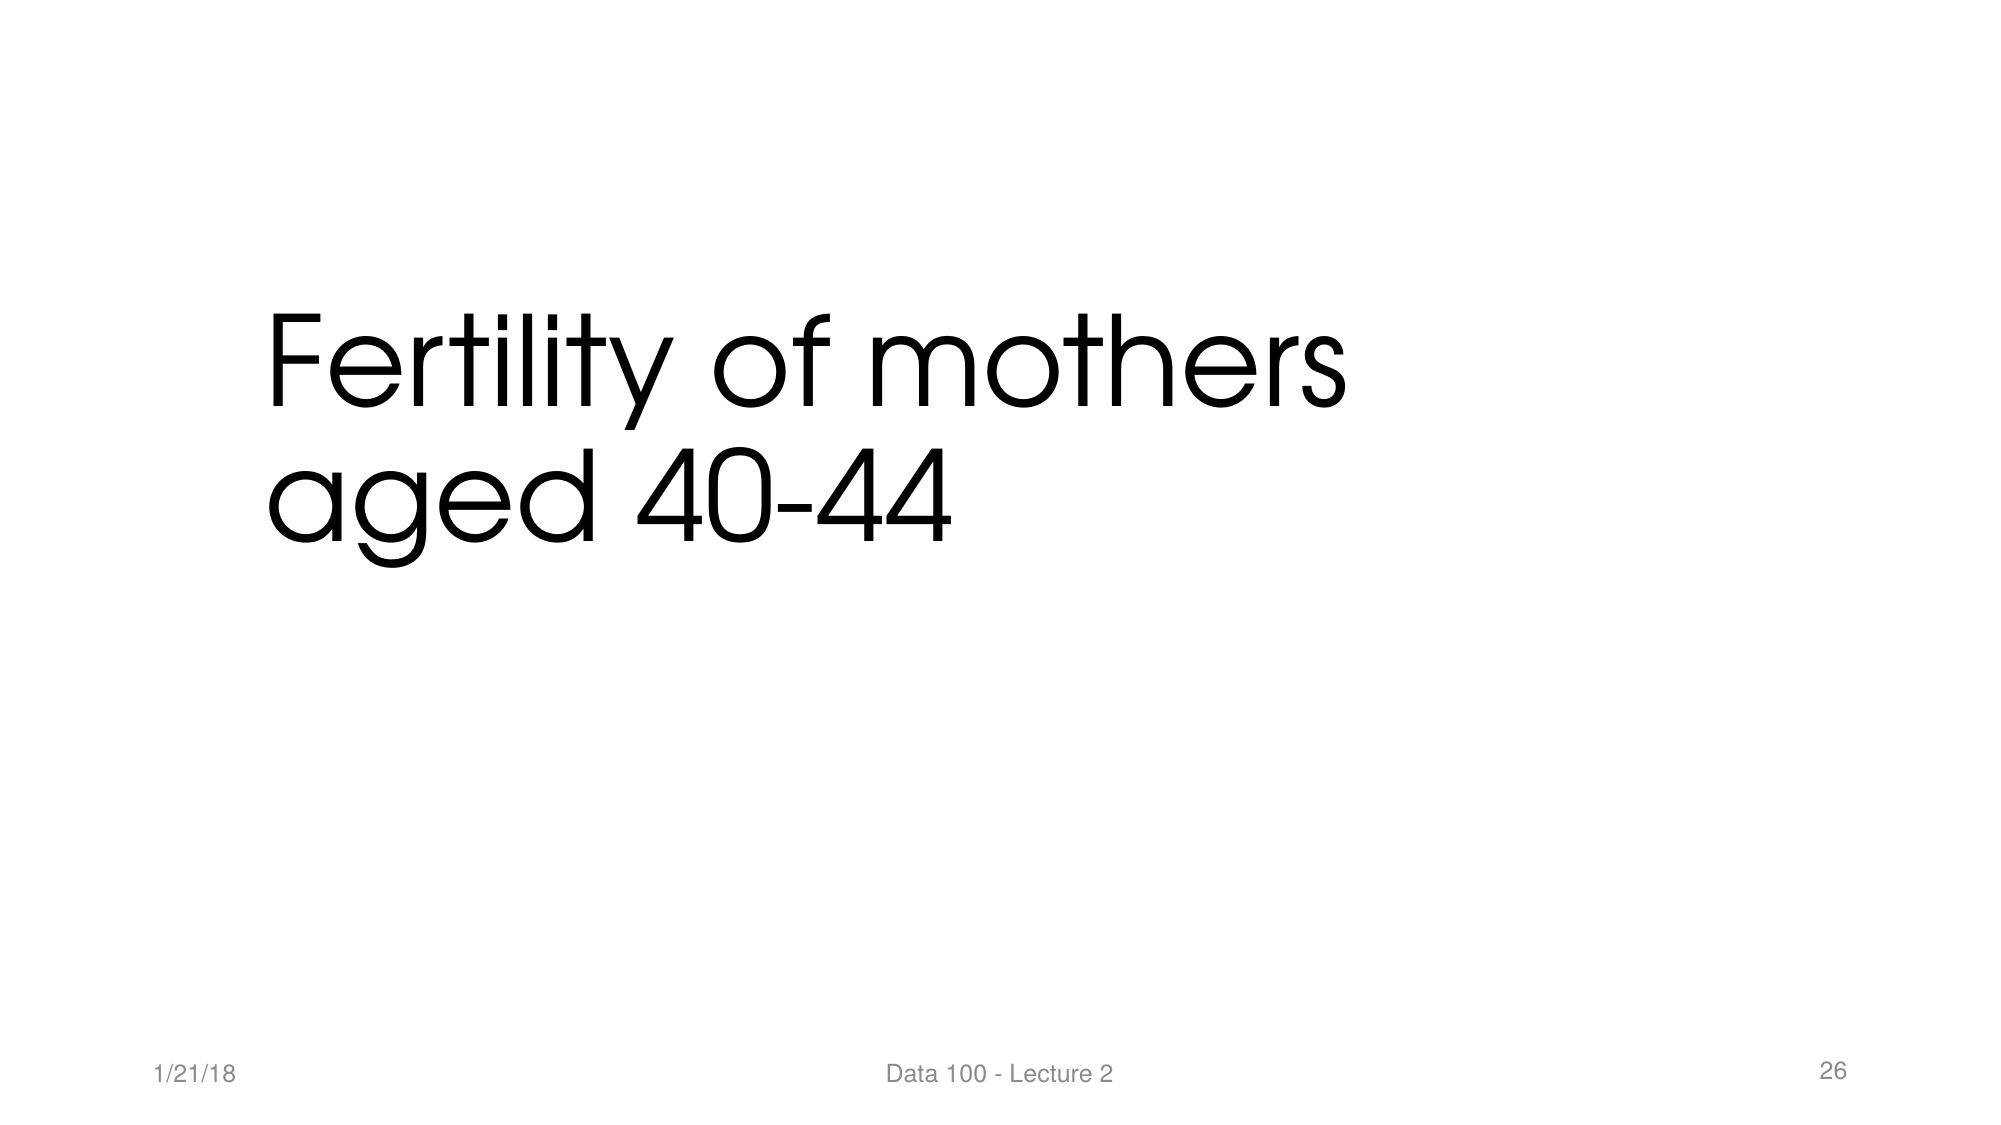

# Fertility of mothers aged 40-44

1/21/18
Data 100 - Lecture 2
26